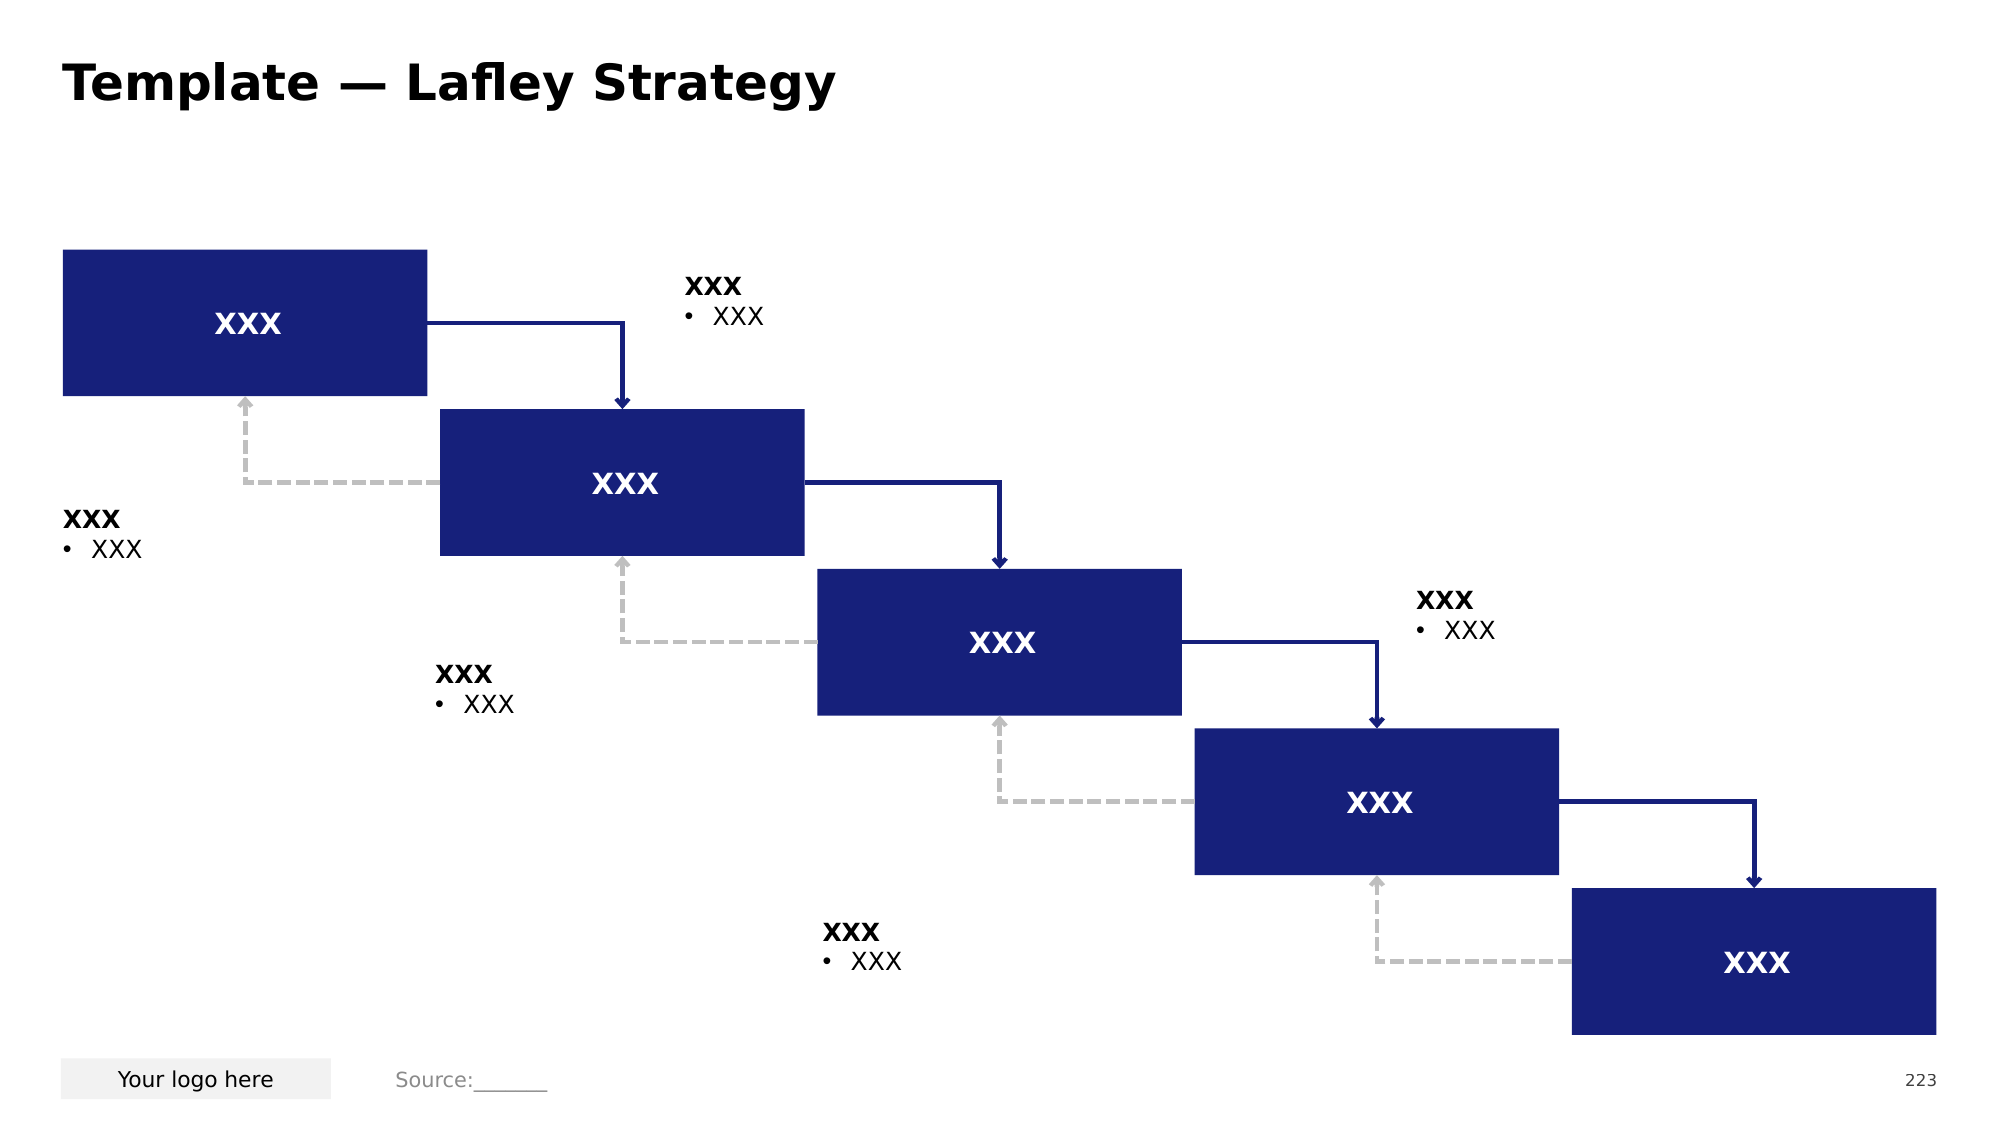

# Template — Lafley Strategy
XXX
XXX
XXX
XXX
XXX
XXX
XXX
XXX
XXX
XXX
XXX
XXX
XXX
XXX
XXX
Source:_______